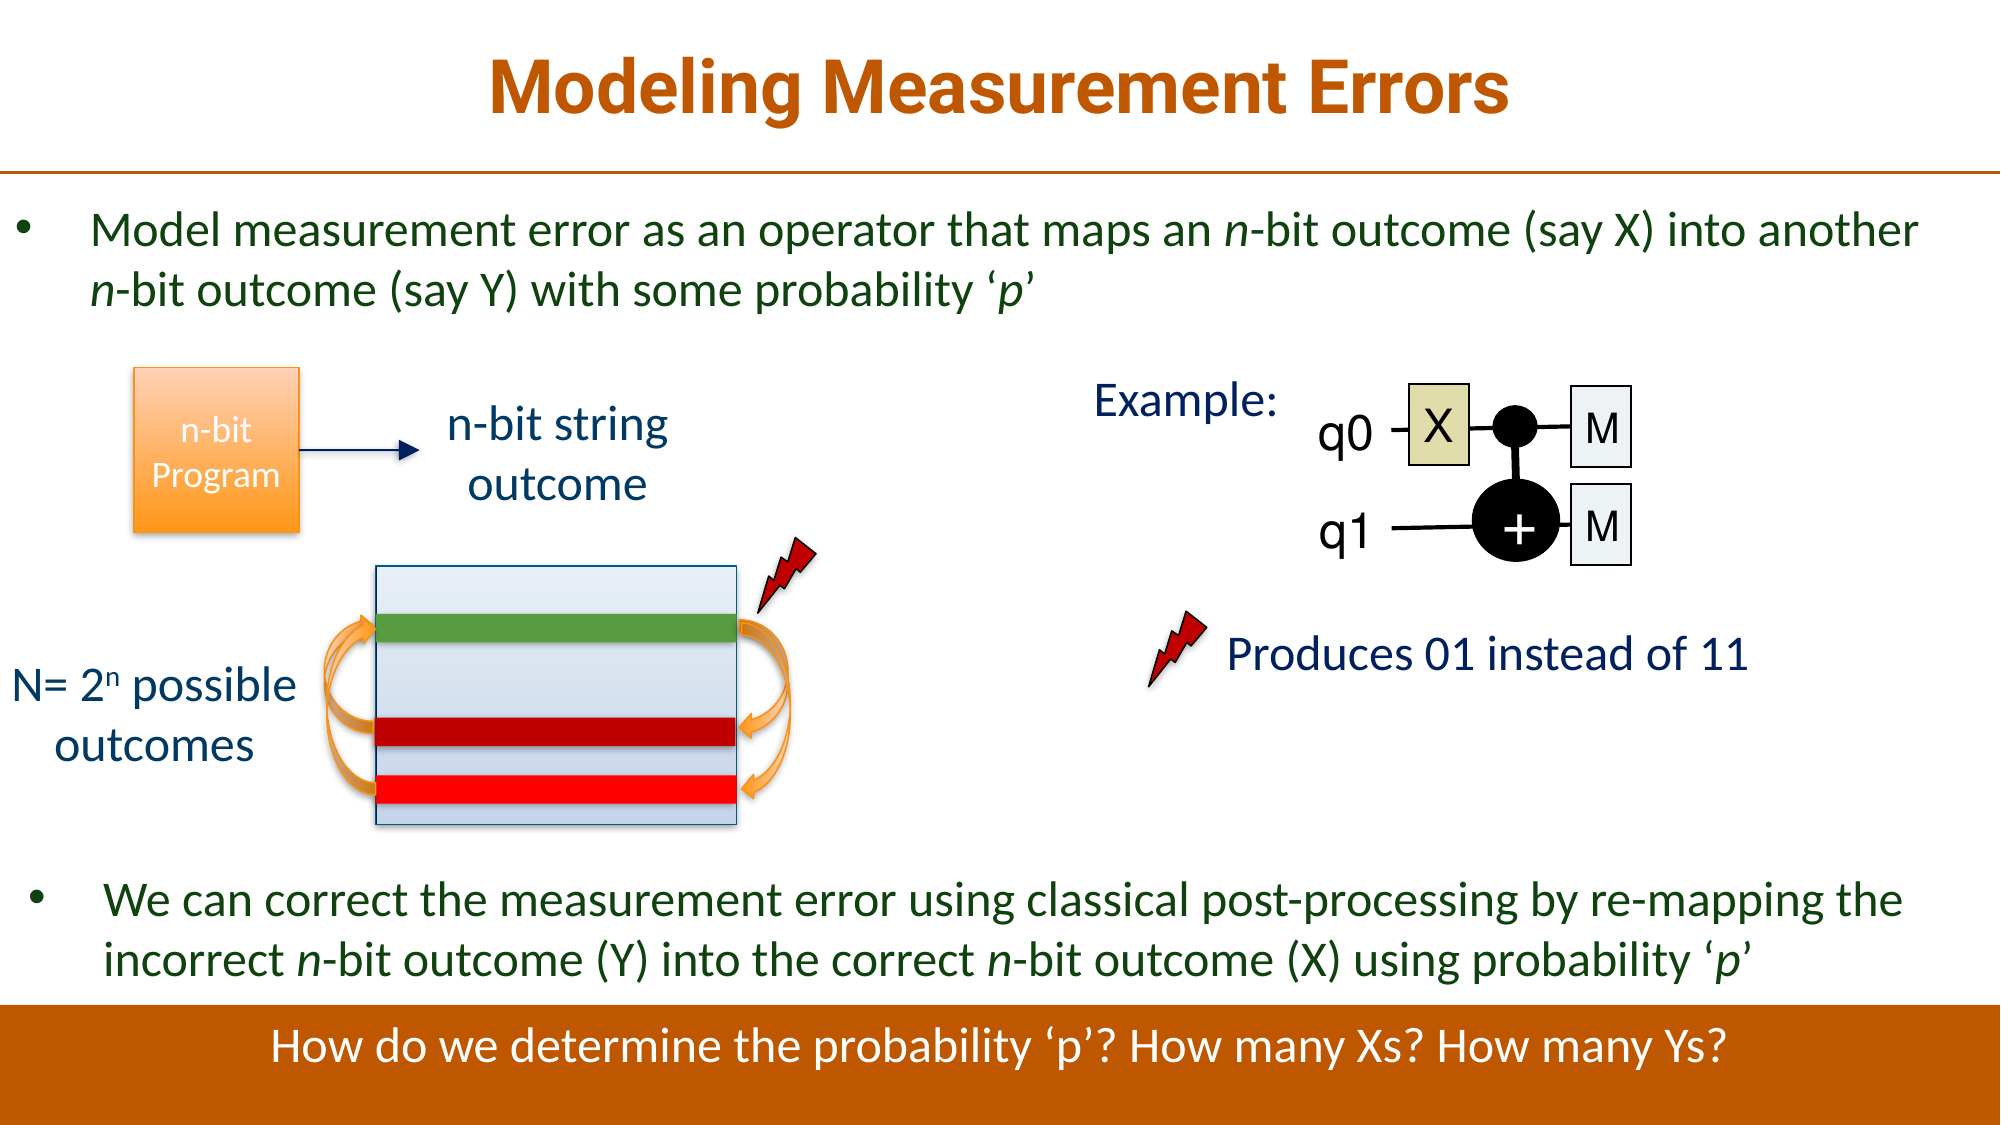

Modeling Measurement Errors
Model measurement error as an operator that maps an n-bit outcome (say X) into another n-bit outcome (say Y) with some probability ‘p’
Example:
n-bit
Program
X
M
q0

+
M
q1
n-bit string
outcome

Produces 01 instead of 11

N= 2n possible
outcomes

We can correct the measurement error using classical post-processing by re-mapping the incorrect n-bit outcome (Y) into the correct n-bit outcome (X) using probability ‘p’
How do we determine the probability ‘p’? How many Xs? How many Ys?